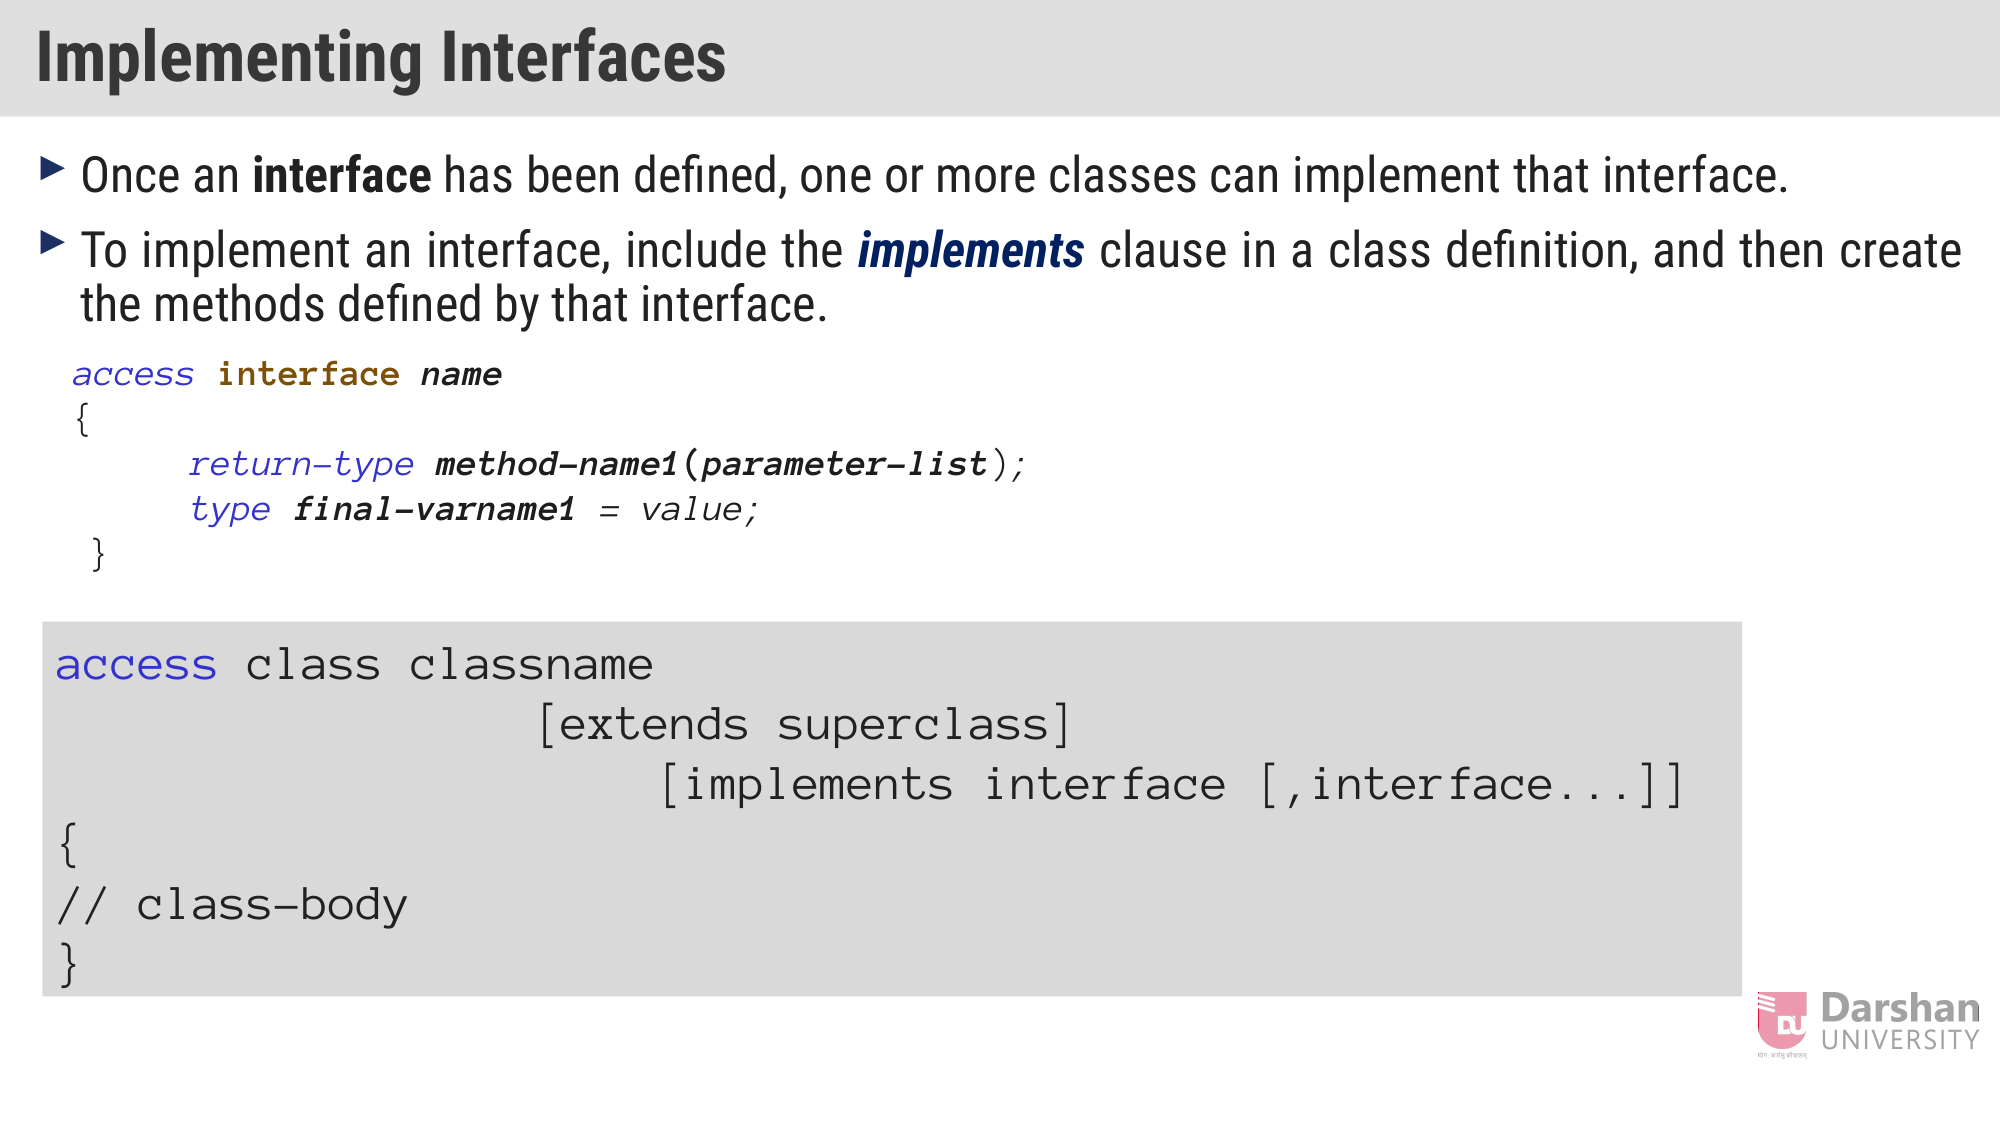

# Implementing Interfaces
Once an interface has been defined, one or more classes can implement that interface.
To implement an interface, include the implements clause in a class definition, and then create the methods defined by that interface.
access interface name
{
return-type method-name1(parameter-list);
type final-varname1 = value;
}
access class classname
			 [extends superclass]
				[implements interface [,interface...]] {
// class-body
}